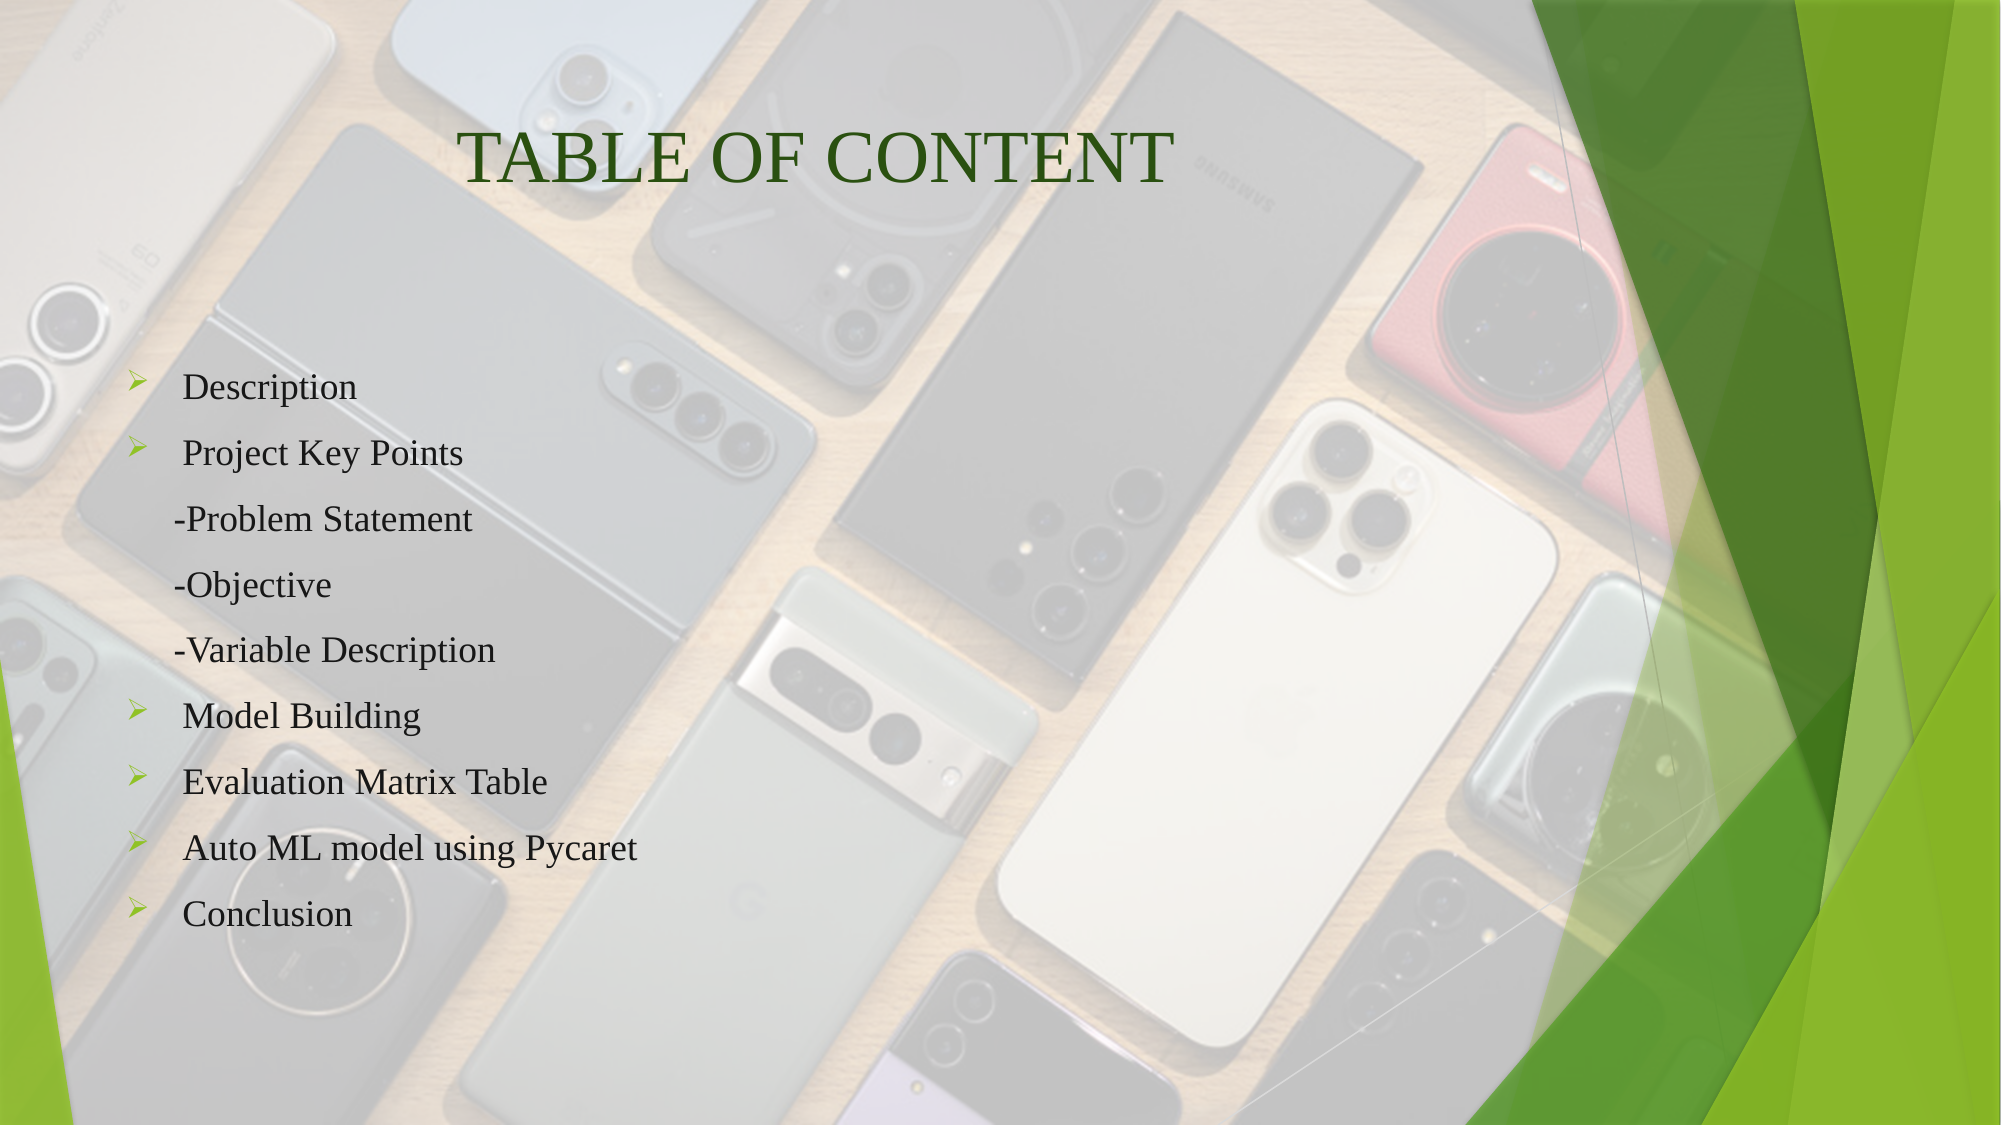

# TABLE OF CONTENT
Description
Project Key Points
     -Problem Statement
     -Objective
     -Variable Description
Model Building
Evaluation Matrix Table
Auto ML model using Pycaret
Conclusion